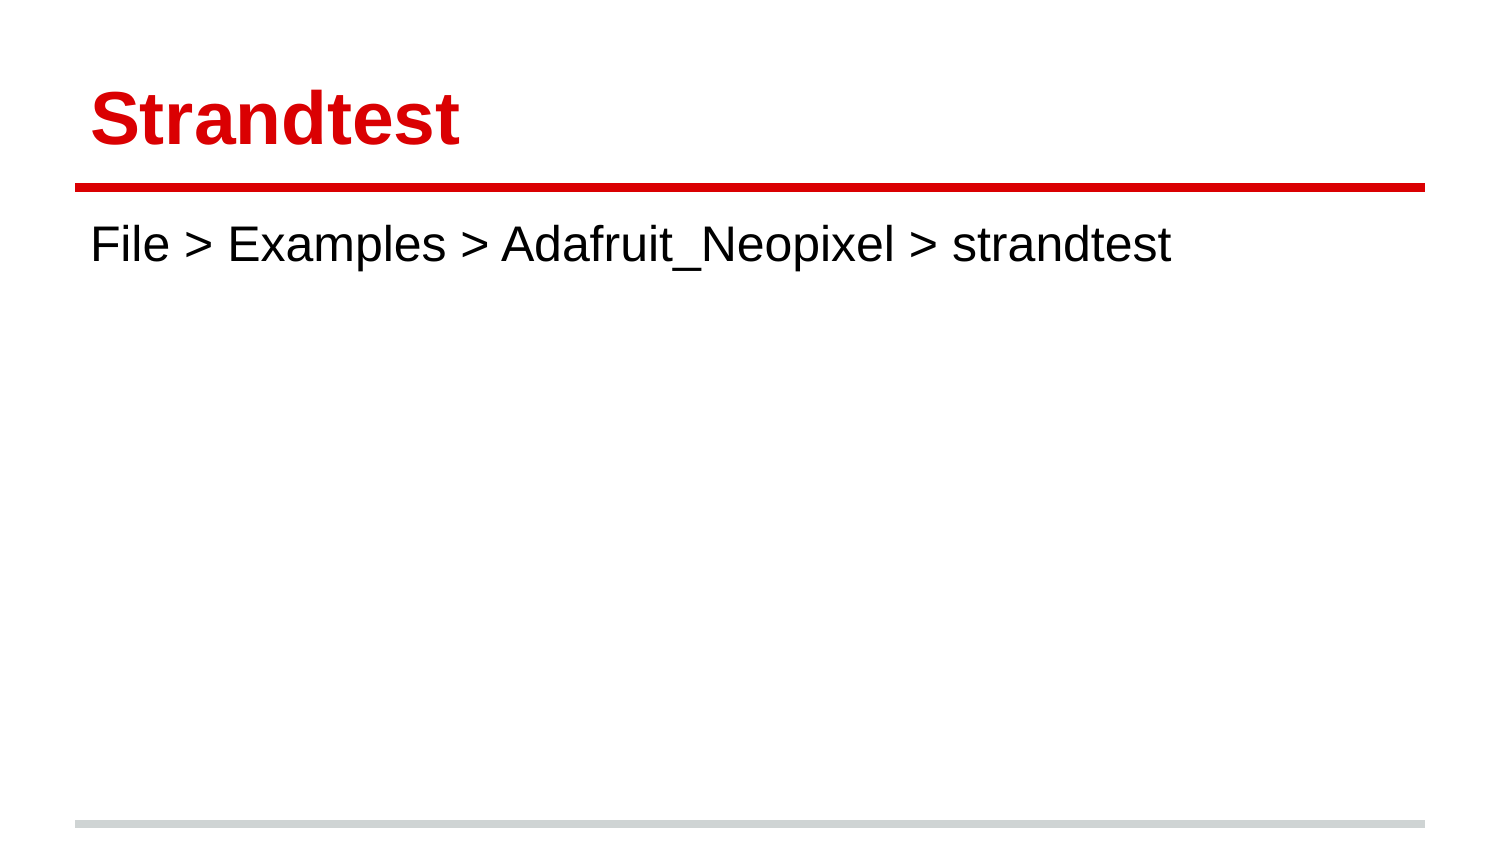

# Strandtest
File > Examples > Adafruit_Neopixel > strandtest